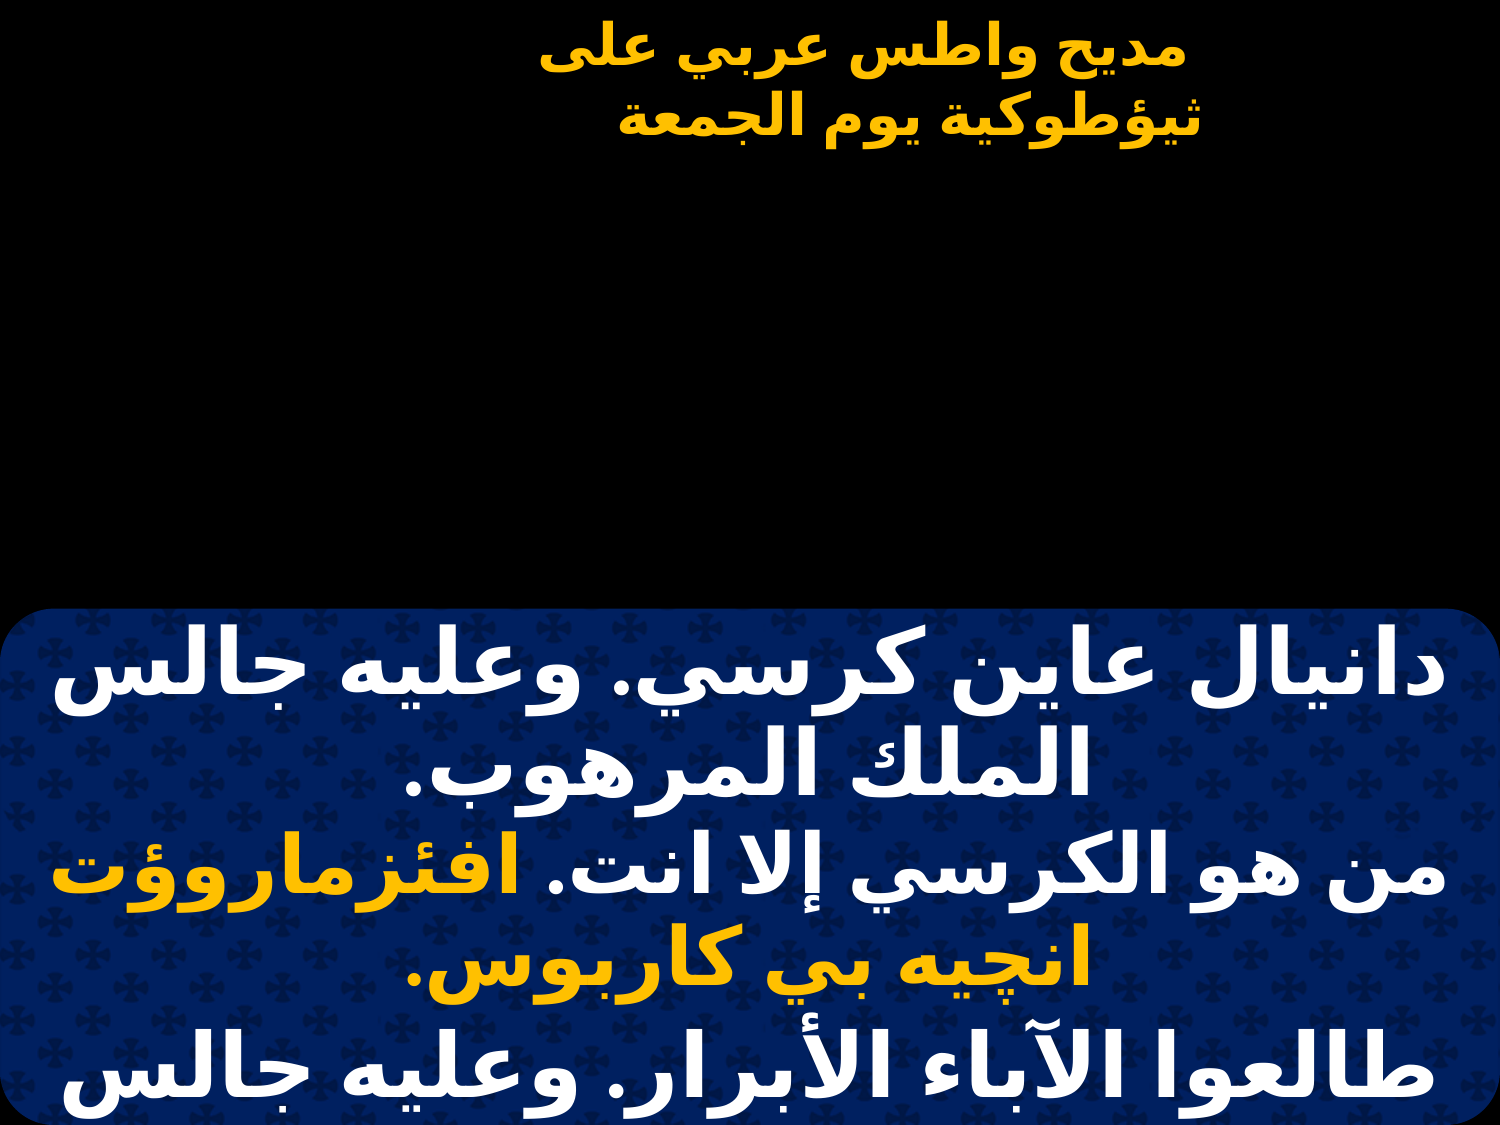

#
| دانيال عاين كرسي. وعليه جالس الملك المرهوب. من هو الكرسي إلا انت. افئزماروؤت انچيه بي كاربوس. |
| --- |
| طالعوا الآباء الأبرار. وعليه جالس الملك المرهوب. وقالوا من أجلك أجهار. افئزماروؤت انچيه بي كاربوس. |